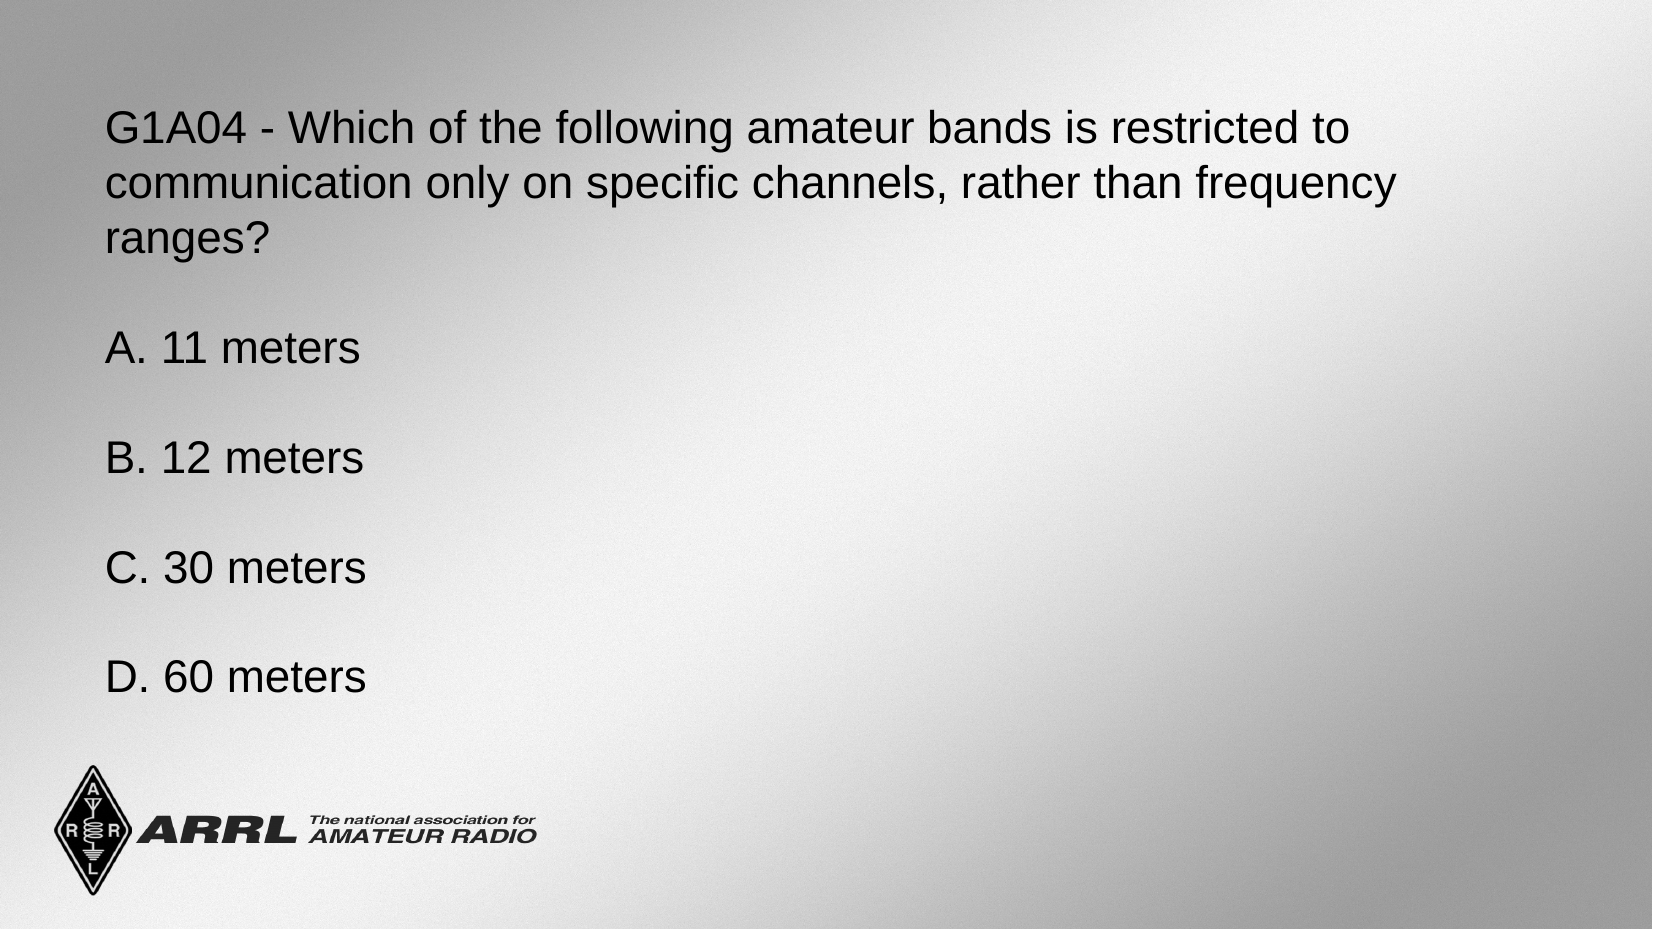

G1A04 - Which of the following amateur bands is restricted to communication only on specific channels, rather than frequency ranges?

A. 11 meters

B. 12 meters

C. 30 meters

D. 60 meters